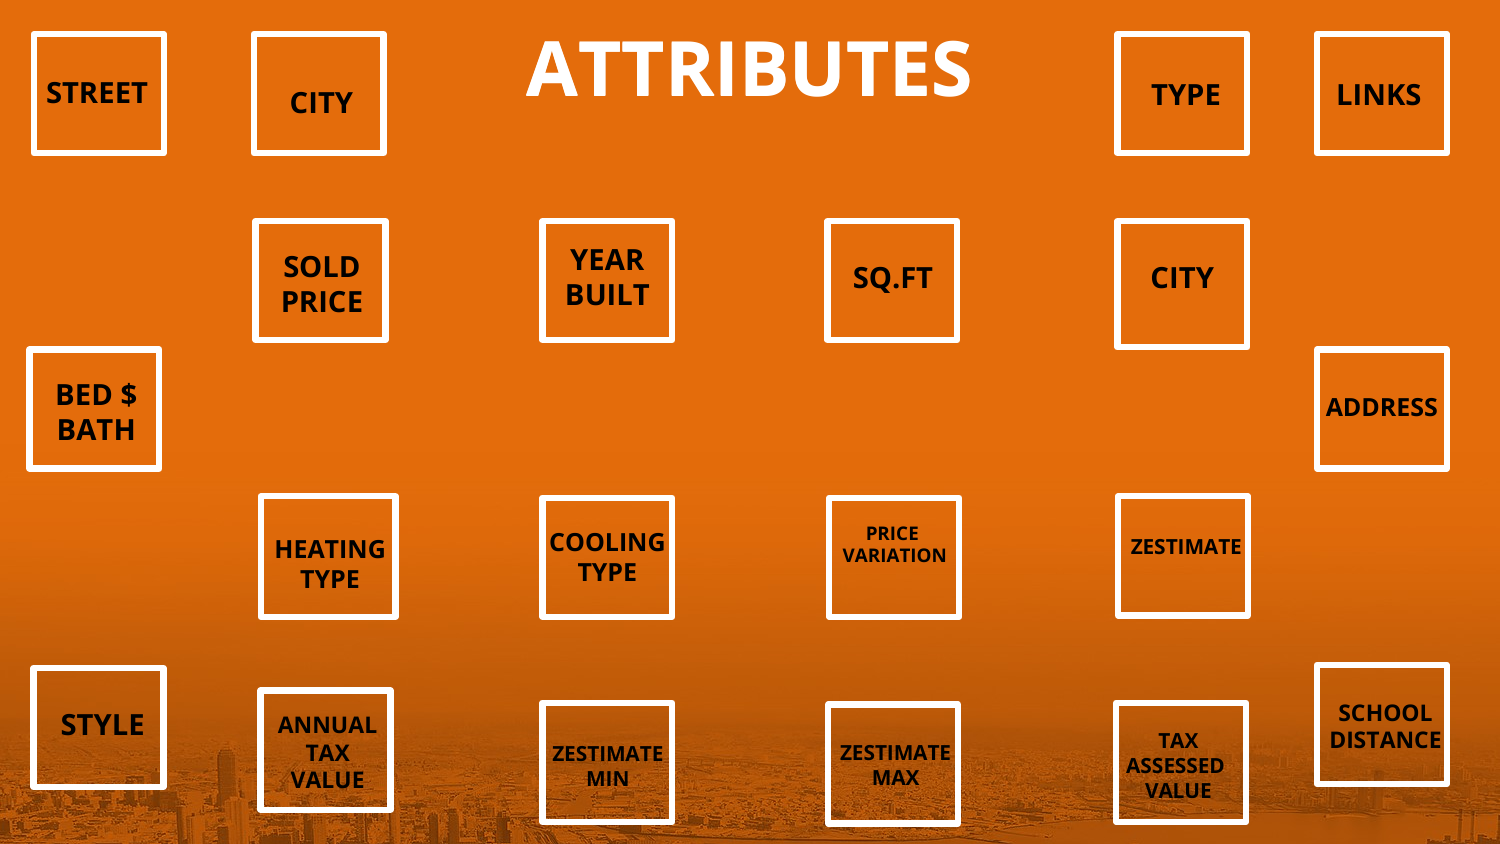

ATTRIBUTES
ATTRIBUTES

STREET
TYPE
LINKS
CITY

YEAR BUILT
SOLDPRICE
SQ.FT
CITY

BED $ BATH
ADDRESS

PRICE
 VARIATION
COOLING TYPE
HEATING TYPE
ZESTIMATE

SCHOOL
DISTANCE
STYLE

ANNUAL
TAX
VALUE

TAX
ASSESSED
VALUE
ZESTIMATE
MAX
ZESTIMATE
MIN